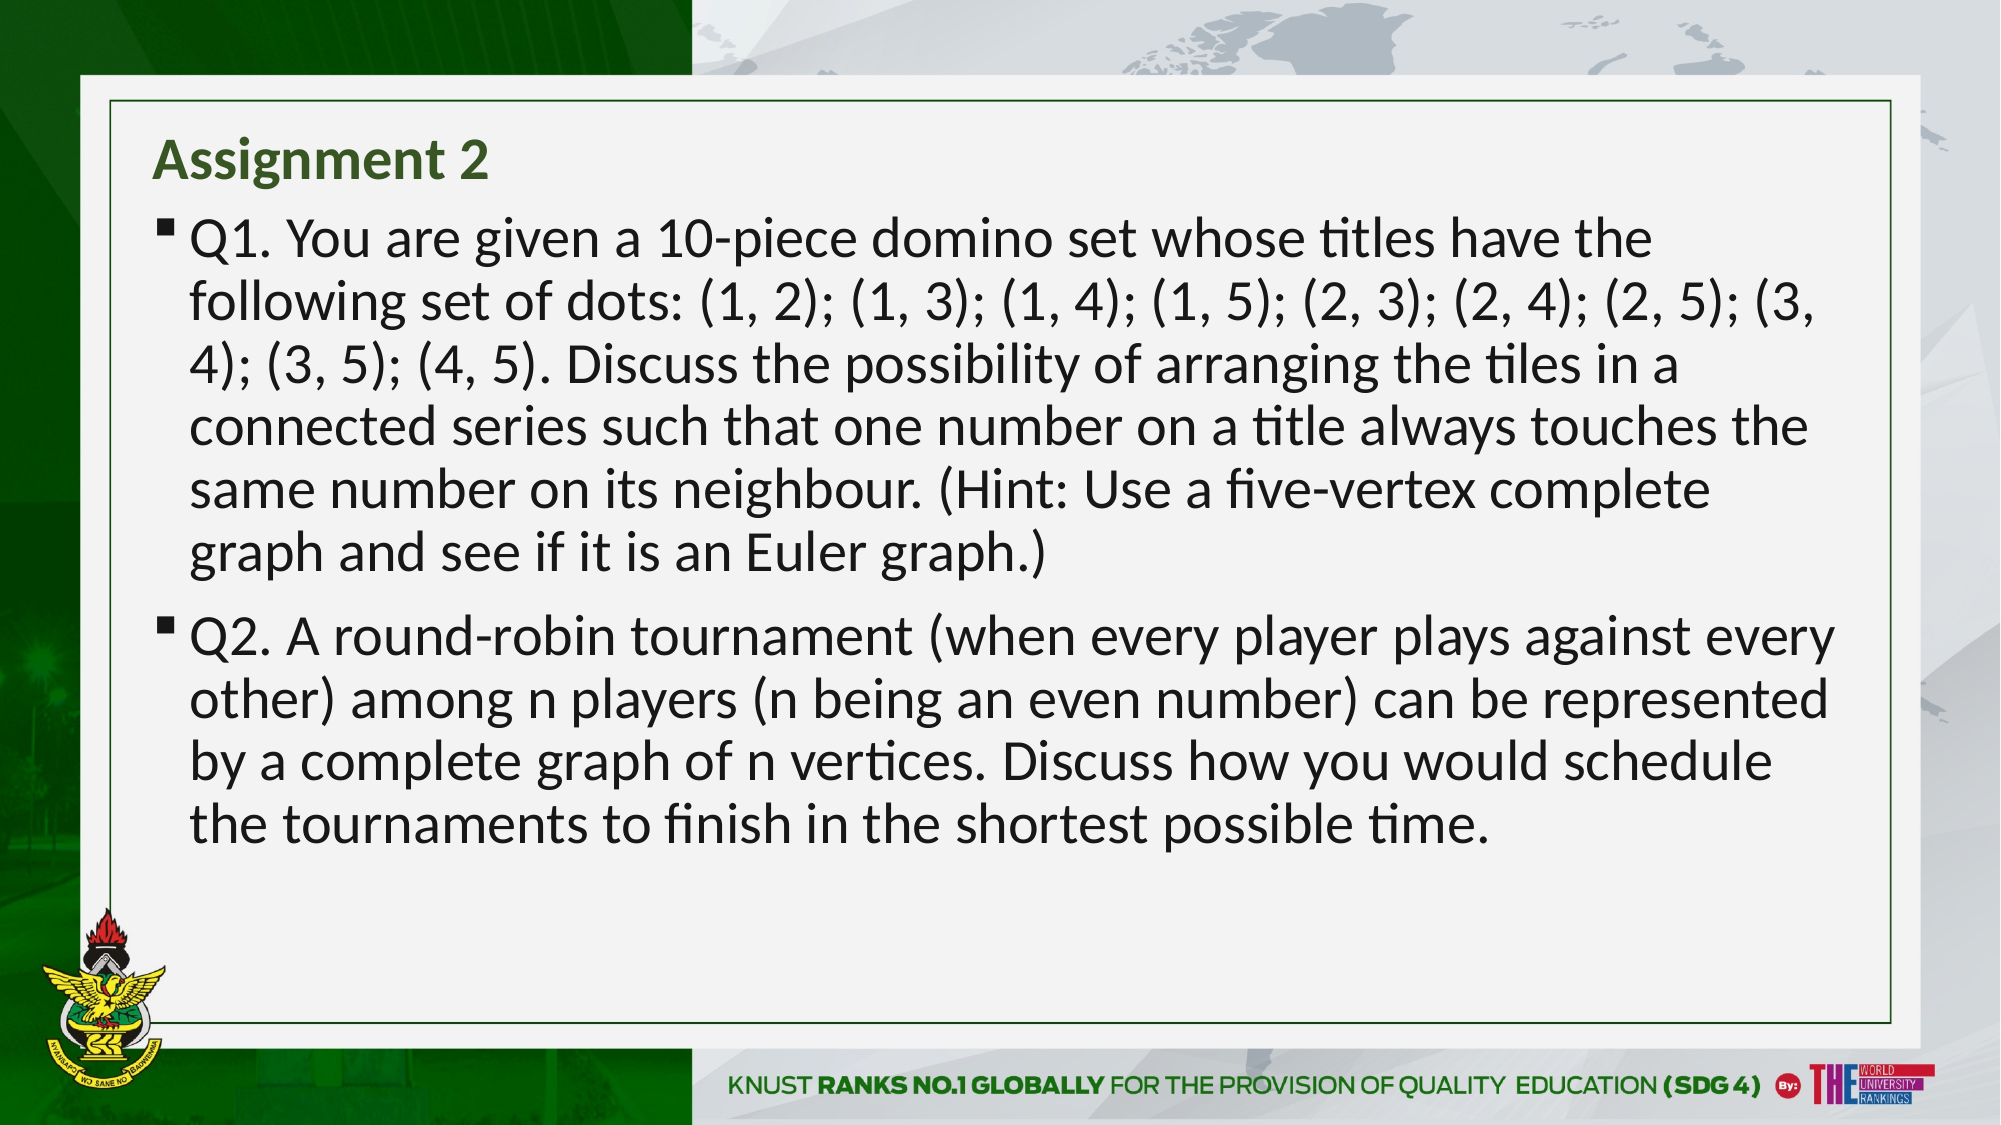

# Assignment 2
Q1. You are given a 10-piece domino set whose titles have the following set of dots: (1, 2); (1, 3); (1, 4); (1, 5); (2, 3); (2, 4); (2, 5); (3, 4); (3, 5); (4, 5). Discuss the possibility of arranging the tiles in a connected series such that one number on a title always touches the same number on its neighbour. (Hint: Use a five-vertex complete graph and see if it is an Euler graph.)
Q2. A round-robin tournament (when every player plays against every other) among n players (n being an even number) can be represented by a complete graph of n vertices. Discuss how you would schedule the tournaments to finish in the shortest possible time.